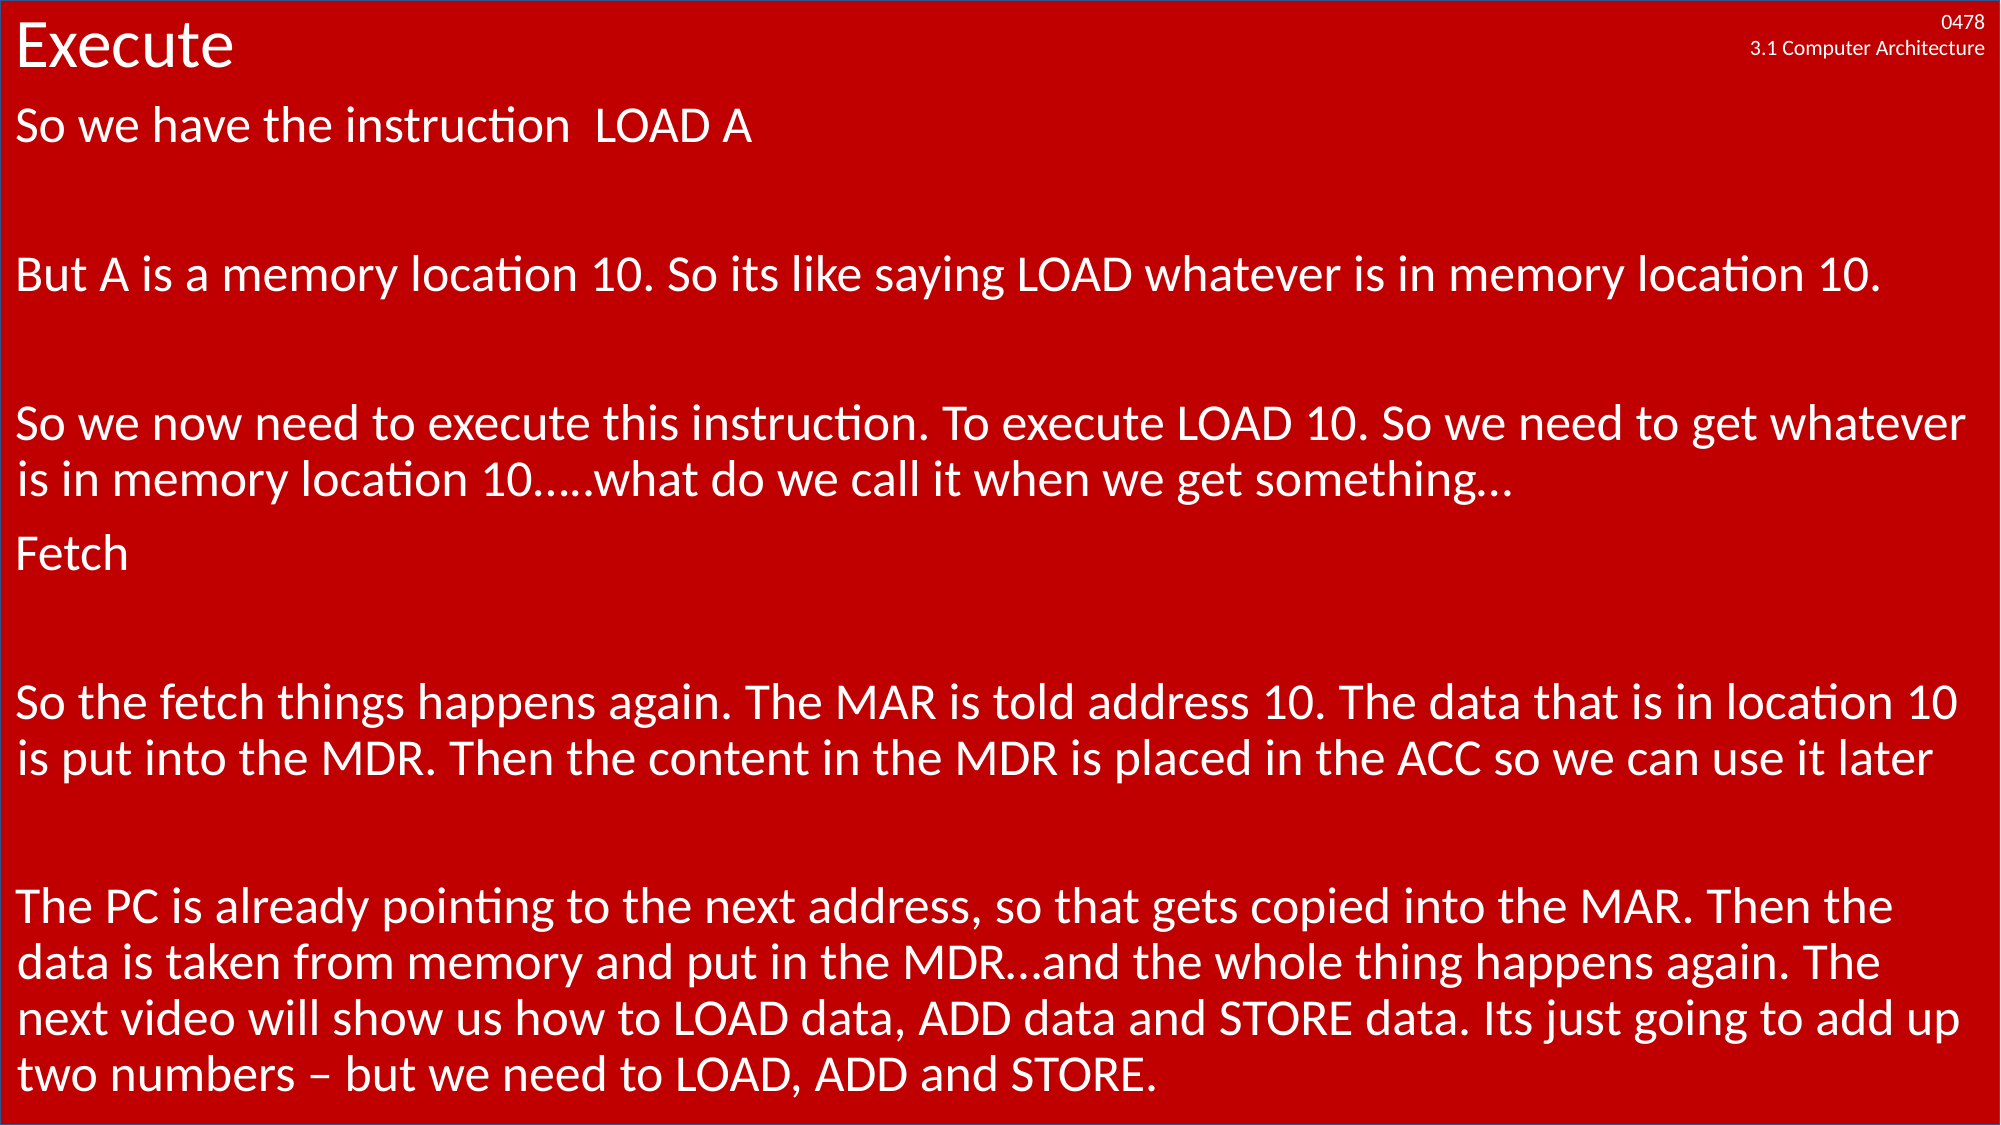

# Execute
So we have the instruction  LOAD A

But A is a memory location 10. So its like saying LOAD whatever is in memory location 10.

So we now need to execute this instruction. To execute LOAD 10. So we need to get whatever is in memory location 10…..what do we call it when we get something…
Fetch

So the fetch things happens again. The MAR is told address 10. The data that is in location 10 is put into the MDR. Then the content in the MDR is placed in the ACC so we can use it later

The PC is already pointing to the next address, so that gets copied into the MAR. Then the data is taken from memory and put in the MDR…and the whole thing happens again. The next video will show us how to LOAD data, ADD data and STORE data. Its just going to add up two numbers – but we need to LOAD, ADD and STORE.